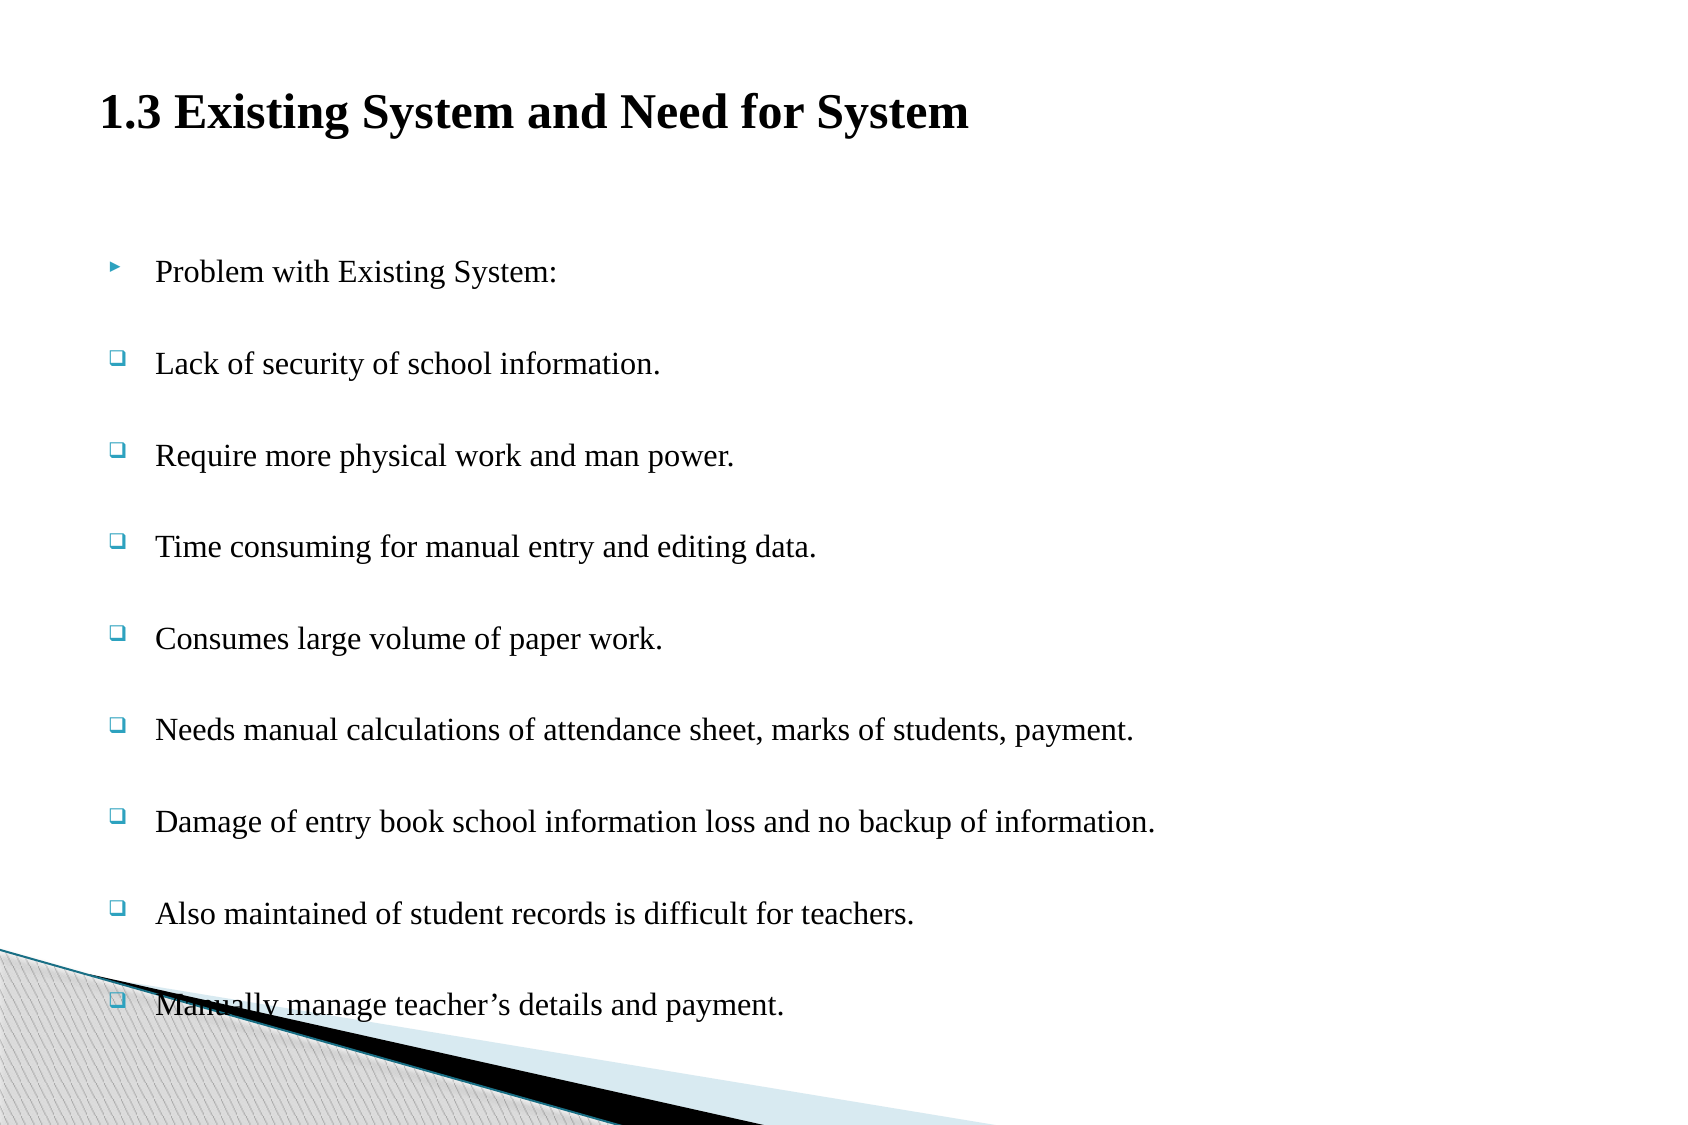

# 1.3 Existing System and Need for System
Problem with Existing System:

Lack of security of school information.

Require more physical work and man power.

Time consuming for manual entry and editing data.

Consumes large volume of paper work.

Needs manual calculations of attendance sheet, marks of students, payment.

Damage of entry book school information loss and no backup of information.

Also maintained of student records is difficult for teachers.

Manually manage teacher’s details and payment.